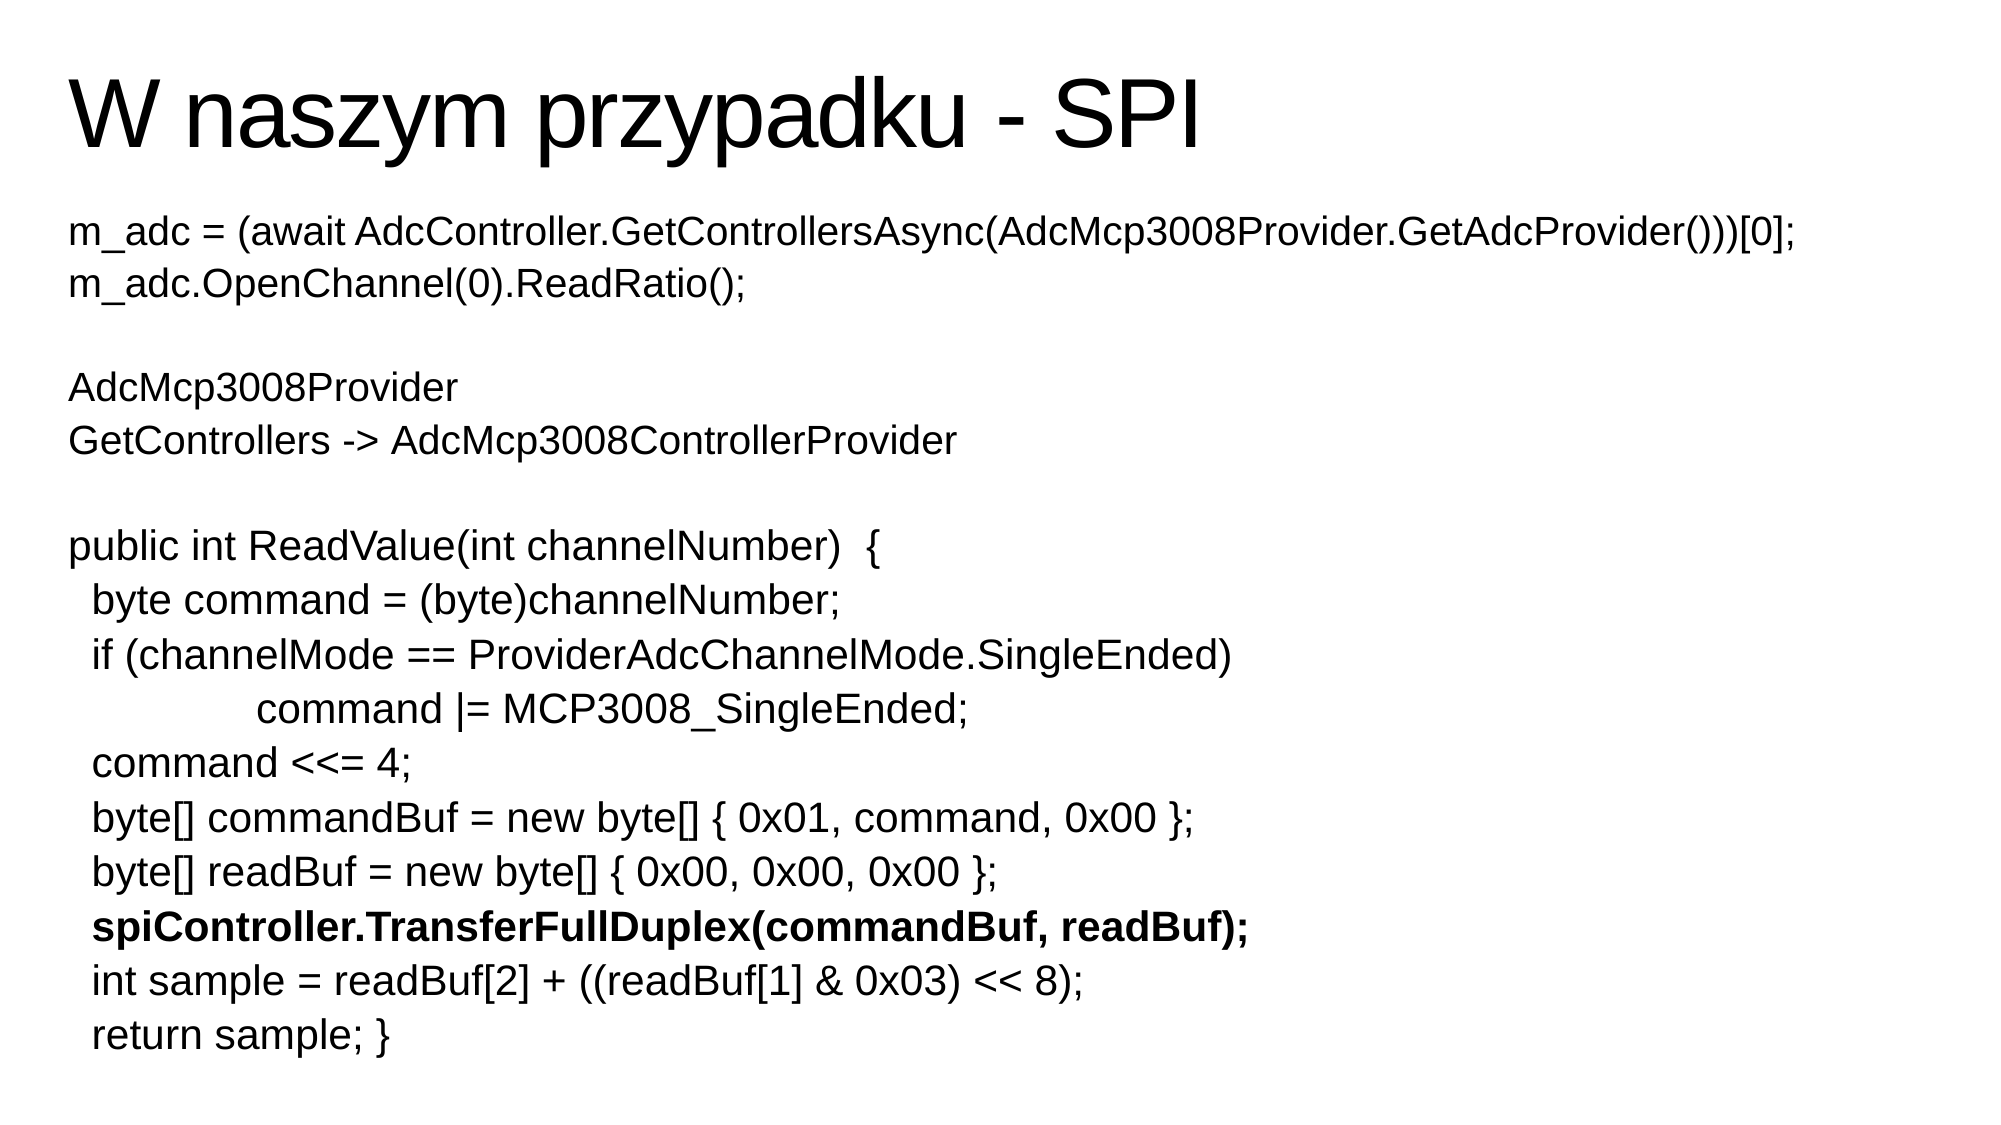

# W naszym przypadku - SPI
m_adc = (await AdcController.GetControllersAsync(AdcMcp3008Provider.GetAdcProvider()))[0];
m_adc.OpenChannel(0).ReadRatio();

AdcMcp3008Provider
GetControllers -> AdcMcp3008ControllerProvider

public int ReadValue(int channelNumber)  {
  byte command = (byte)channelNumber;
  if (channelMode == ProviderAdcChannelMode.SingleEnded)
                command |= MCP3008_SingleEnded;
  command <<= 4;
  byte[] commandBuf = new byte[] { 0x01, command, 0x00 };
  byte[] readBuf = new byte[] { 0x00, 0x00, 0x00 };
  spiController.TransferFullDuplex(commandBuf, readBuf);
  int sample = readBuf[2] + ((readBuf[1] & 0x03) << 8);
  return sample; }